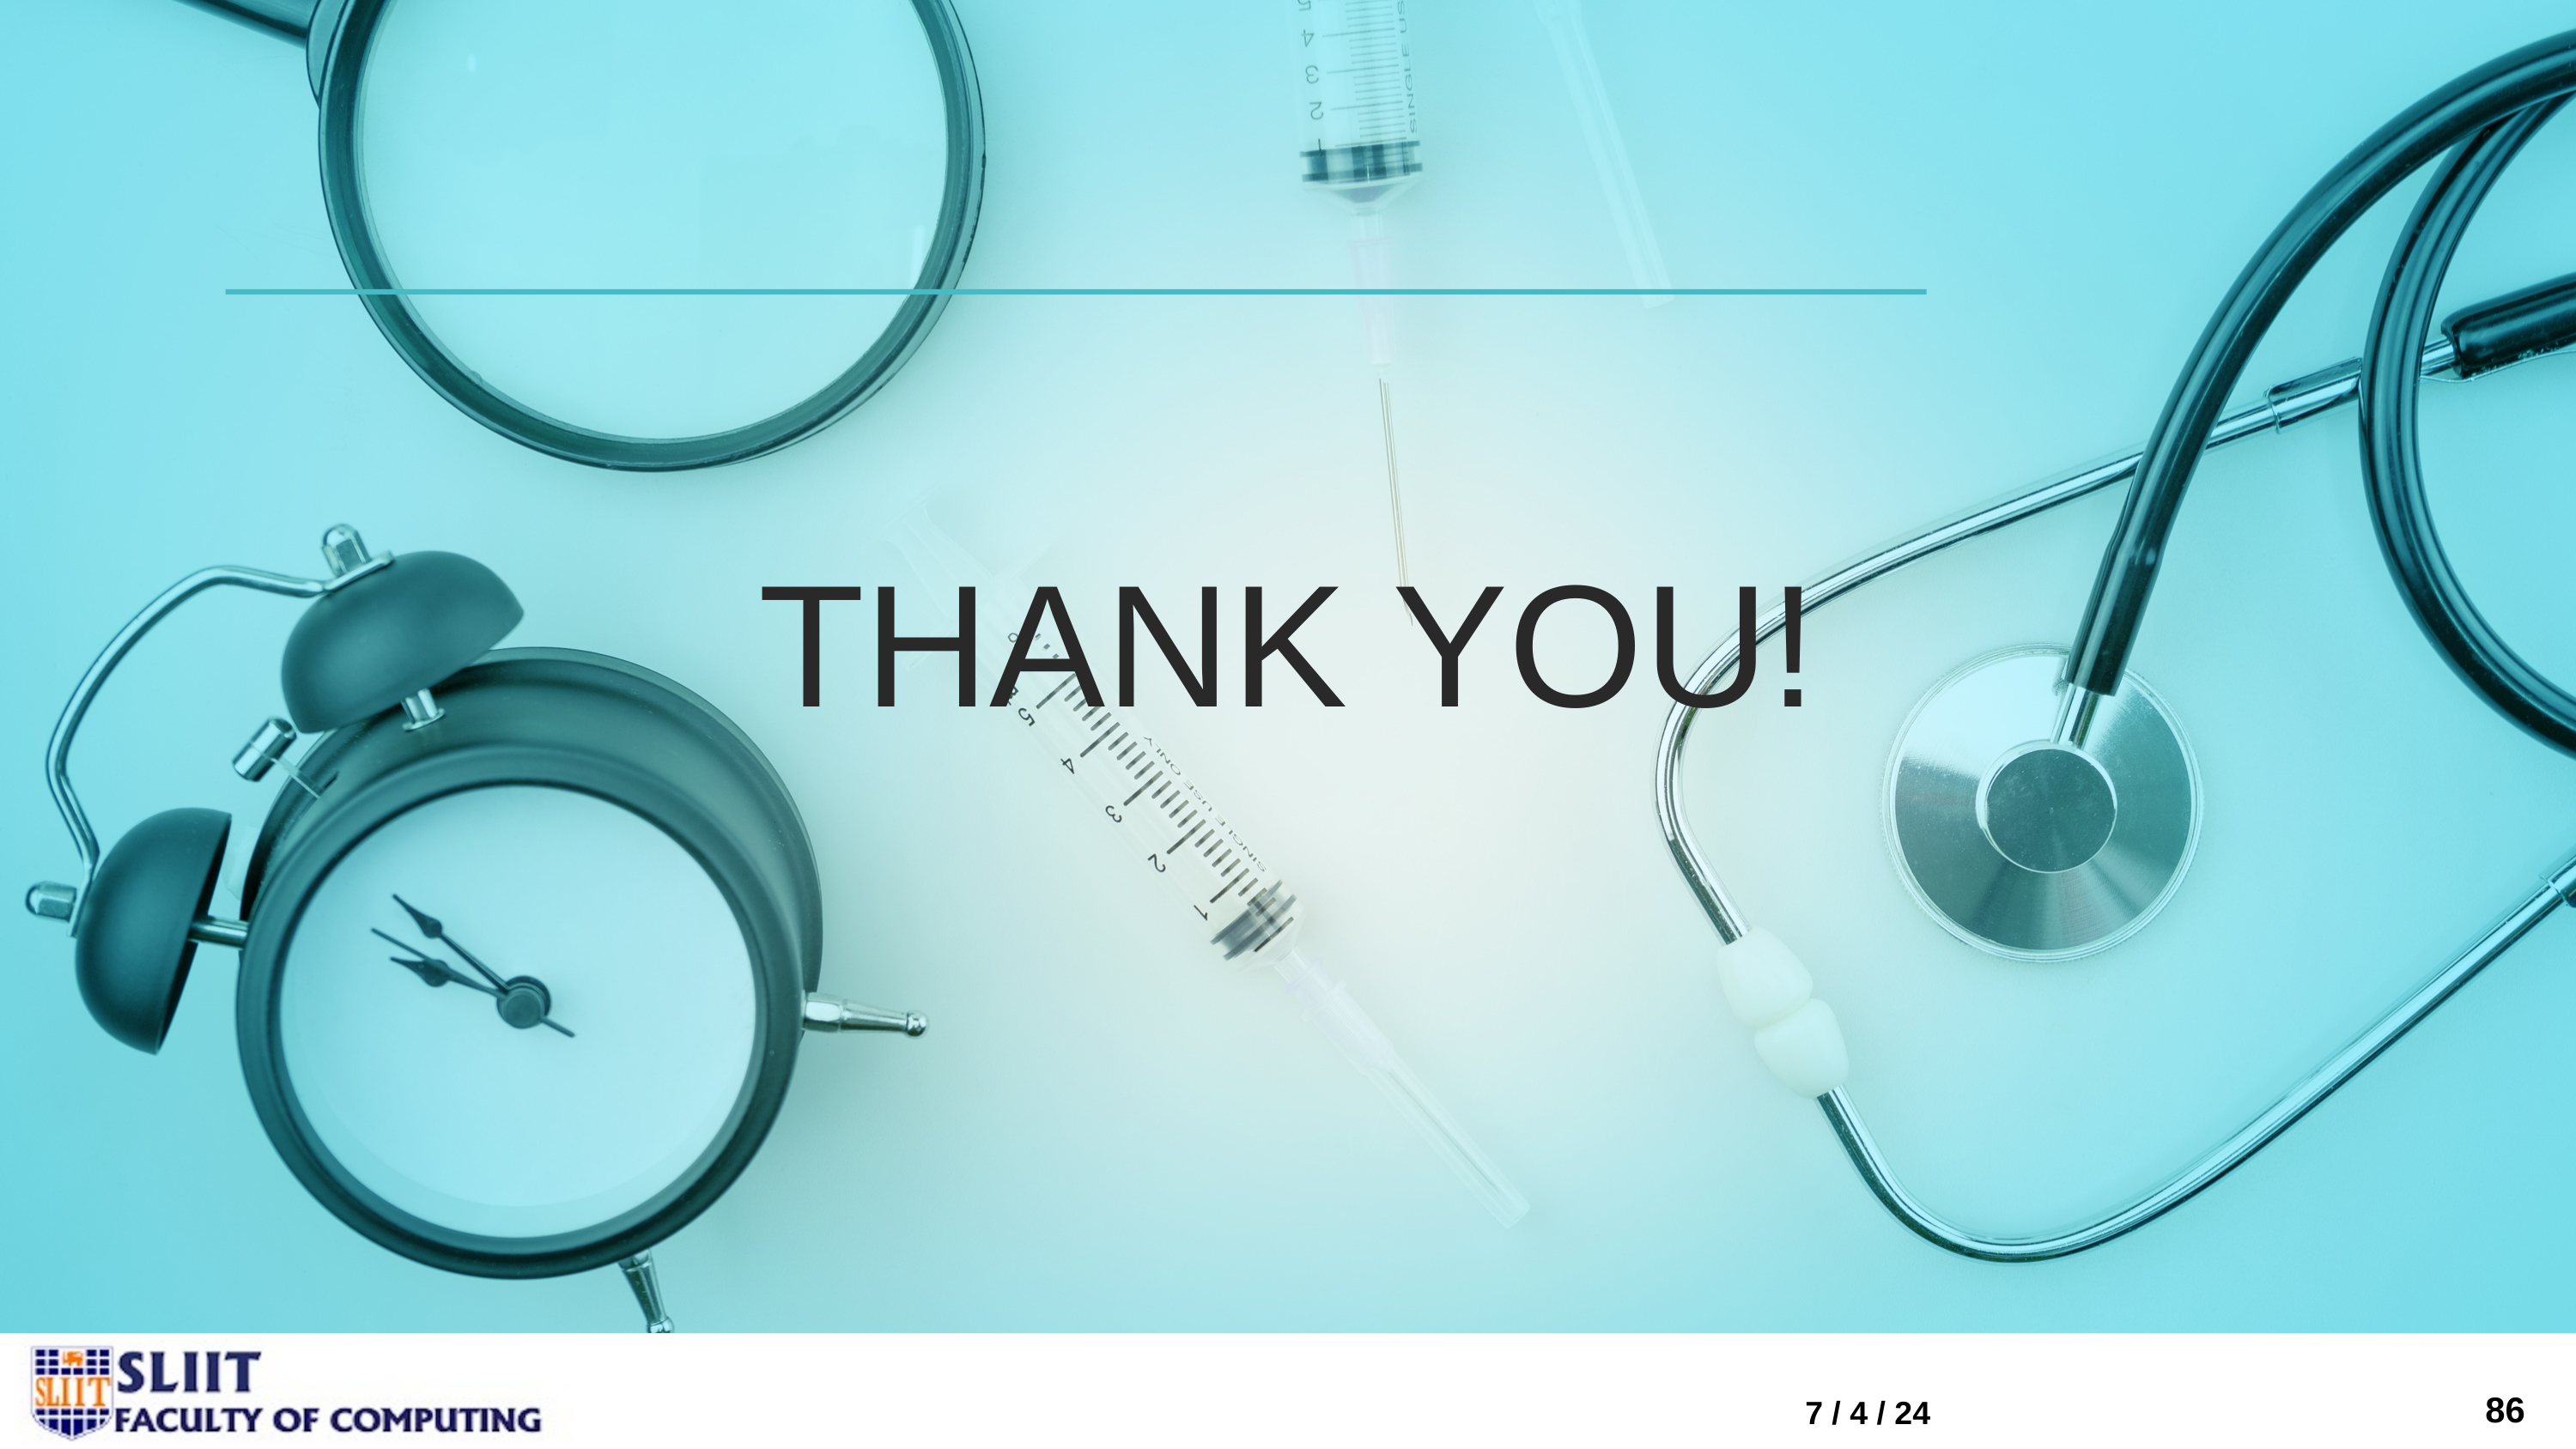

THANK YOU!

86
7 / 4 / 24